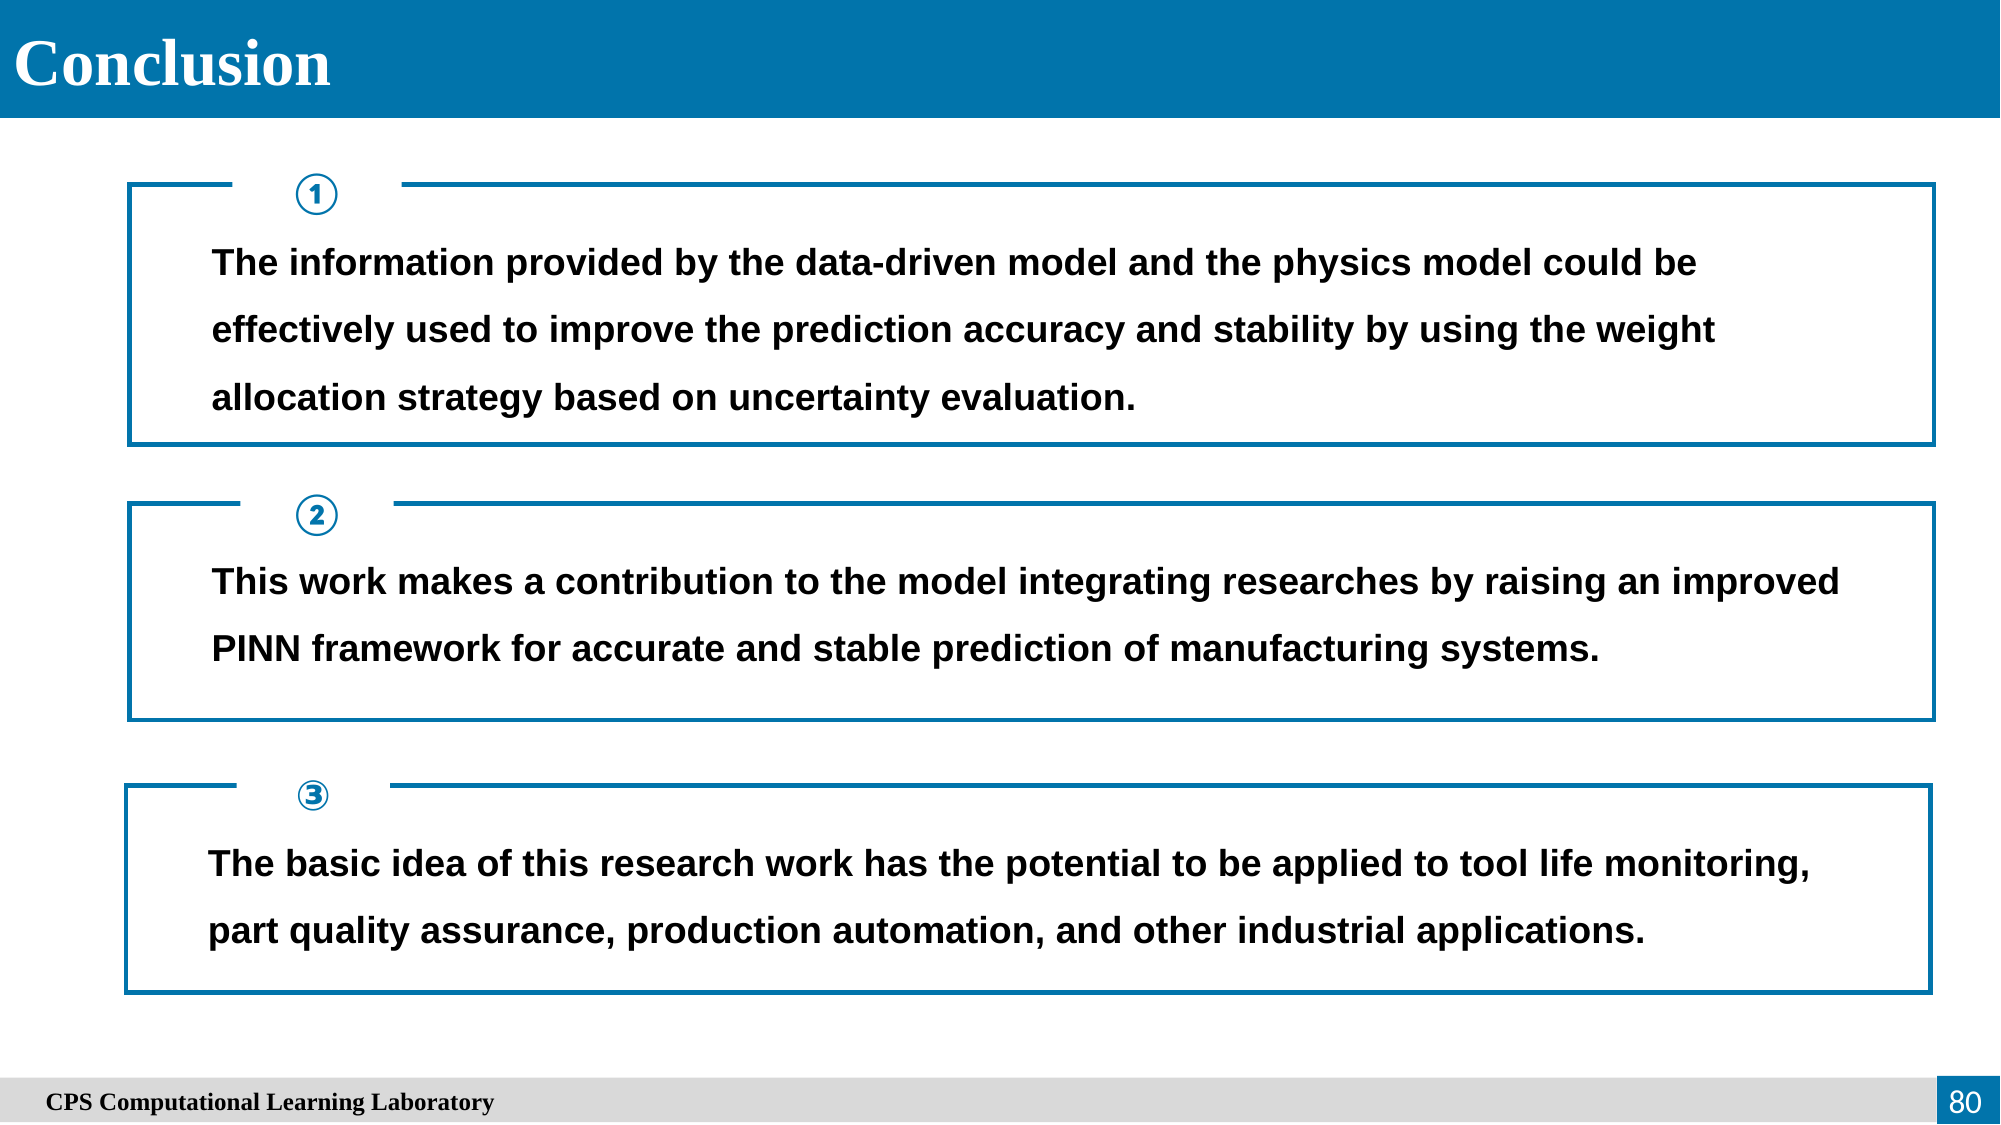

Conclusion
①

The information provided by the data-driven model and the physics model could be effectively used to improve the prediction accuracy and stability by using the weight allocation strategy based on uncertainty evaluation.
②

This work makes a contribution to the model integrating researches by raising an improved PINN framework for accurate and stable prediction of manufacturing systems.
③

The basic idea of this research work has the potential to be applied to tool life monitoring, part quality assurance, production automation, and other industrial applications.
80
　CPS Computational Learning Laboratory